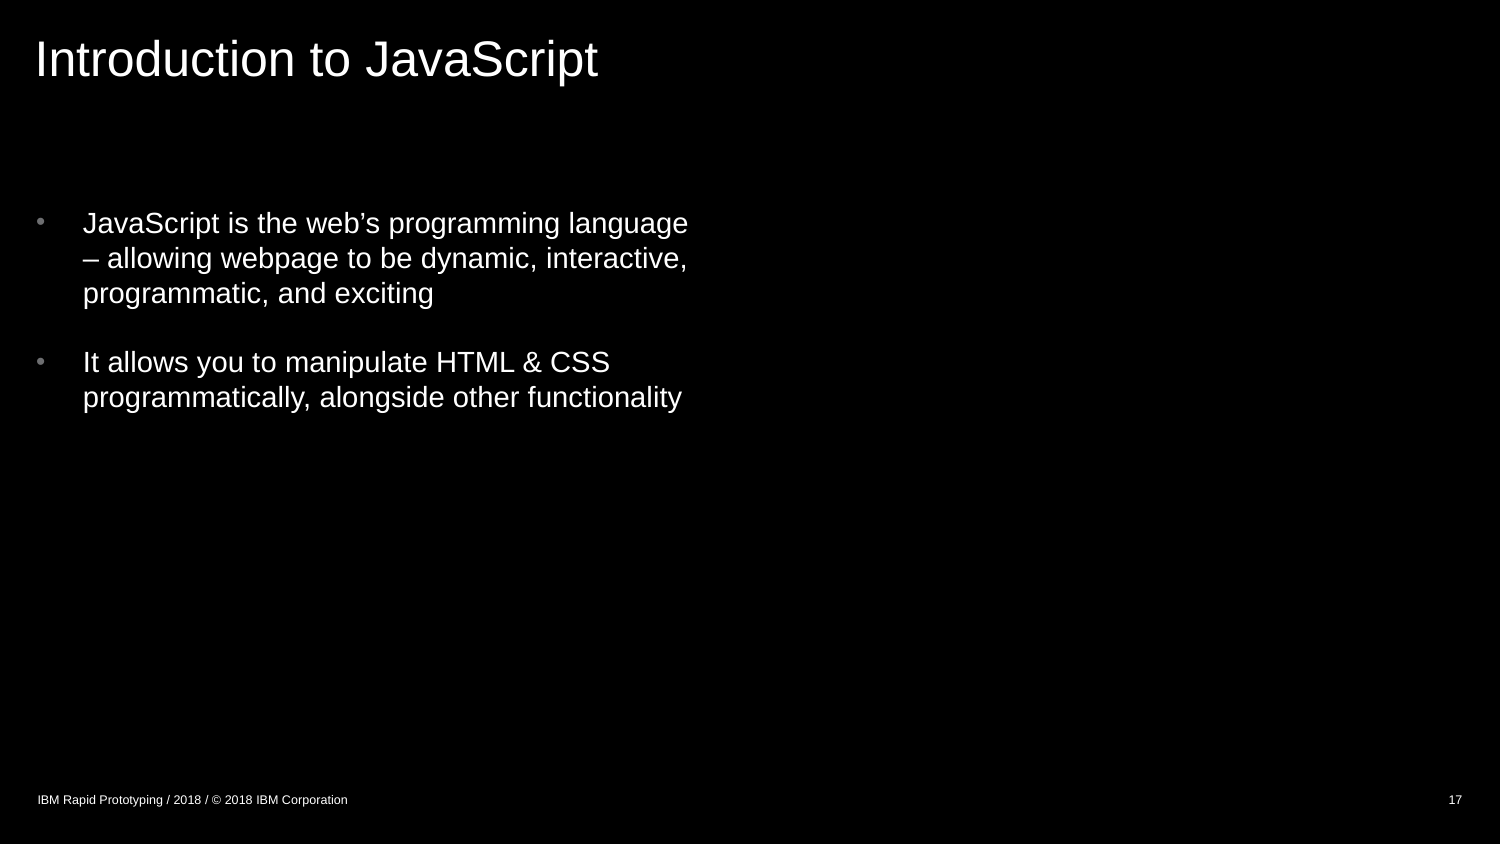

# Introduction to JavaScript
JavaScript is the web’s programming language – allowing webpage to be dynamic, interactive, programmatic, and exciting

It allows you to manipulate HTML & CSS programmatically, alongside other functionality

IBM Rapid Prototyping / 2018 / © 2018 IBM Corporation
17